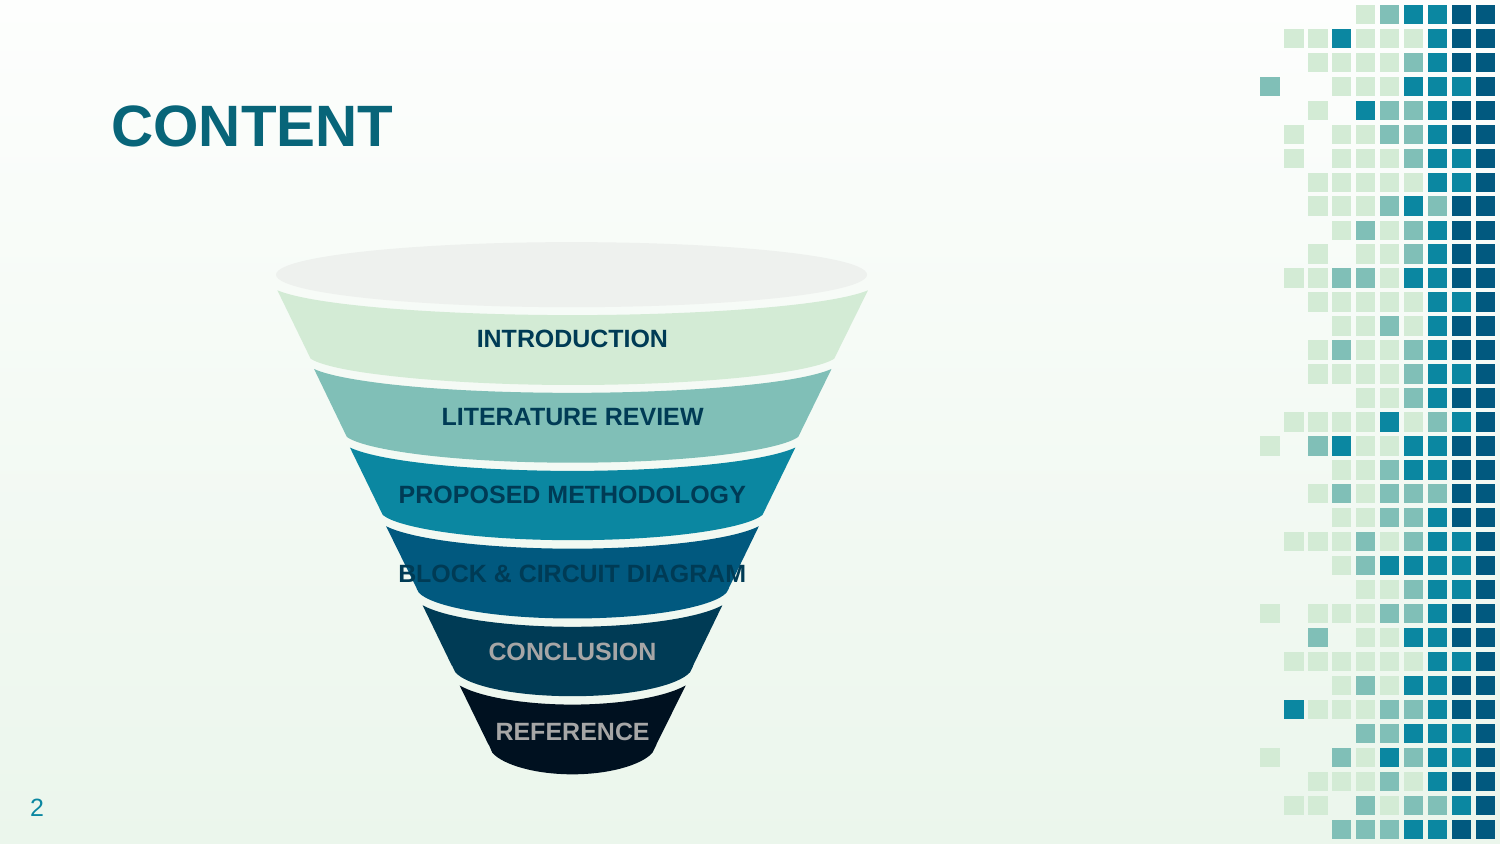

CONTENT

INTRODUCTION
LITERATURE REVIEW
PROPOSED METHODOLOGY
BLOCK & CIRCUIT DIAGRAM
CONCLUSION
REFERENCE

2